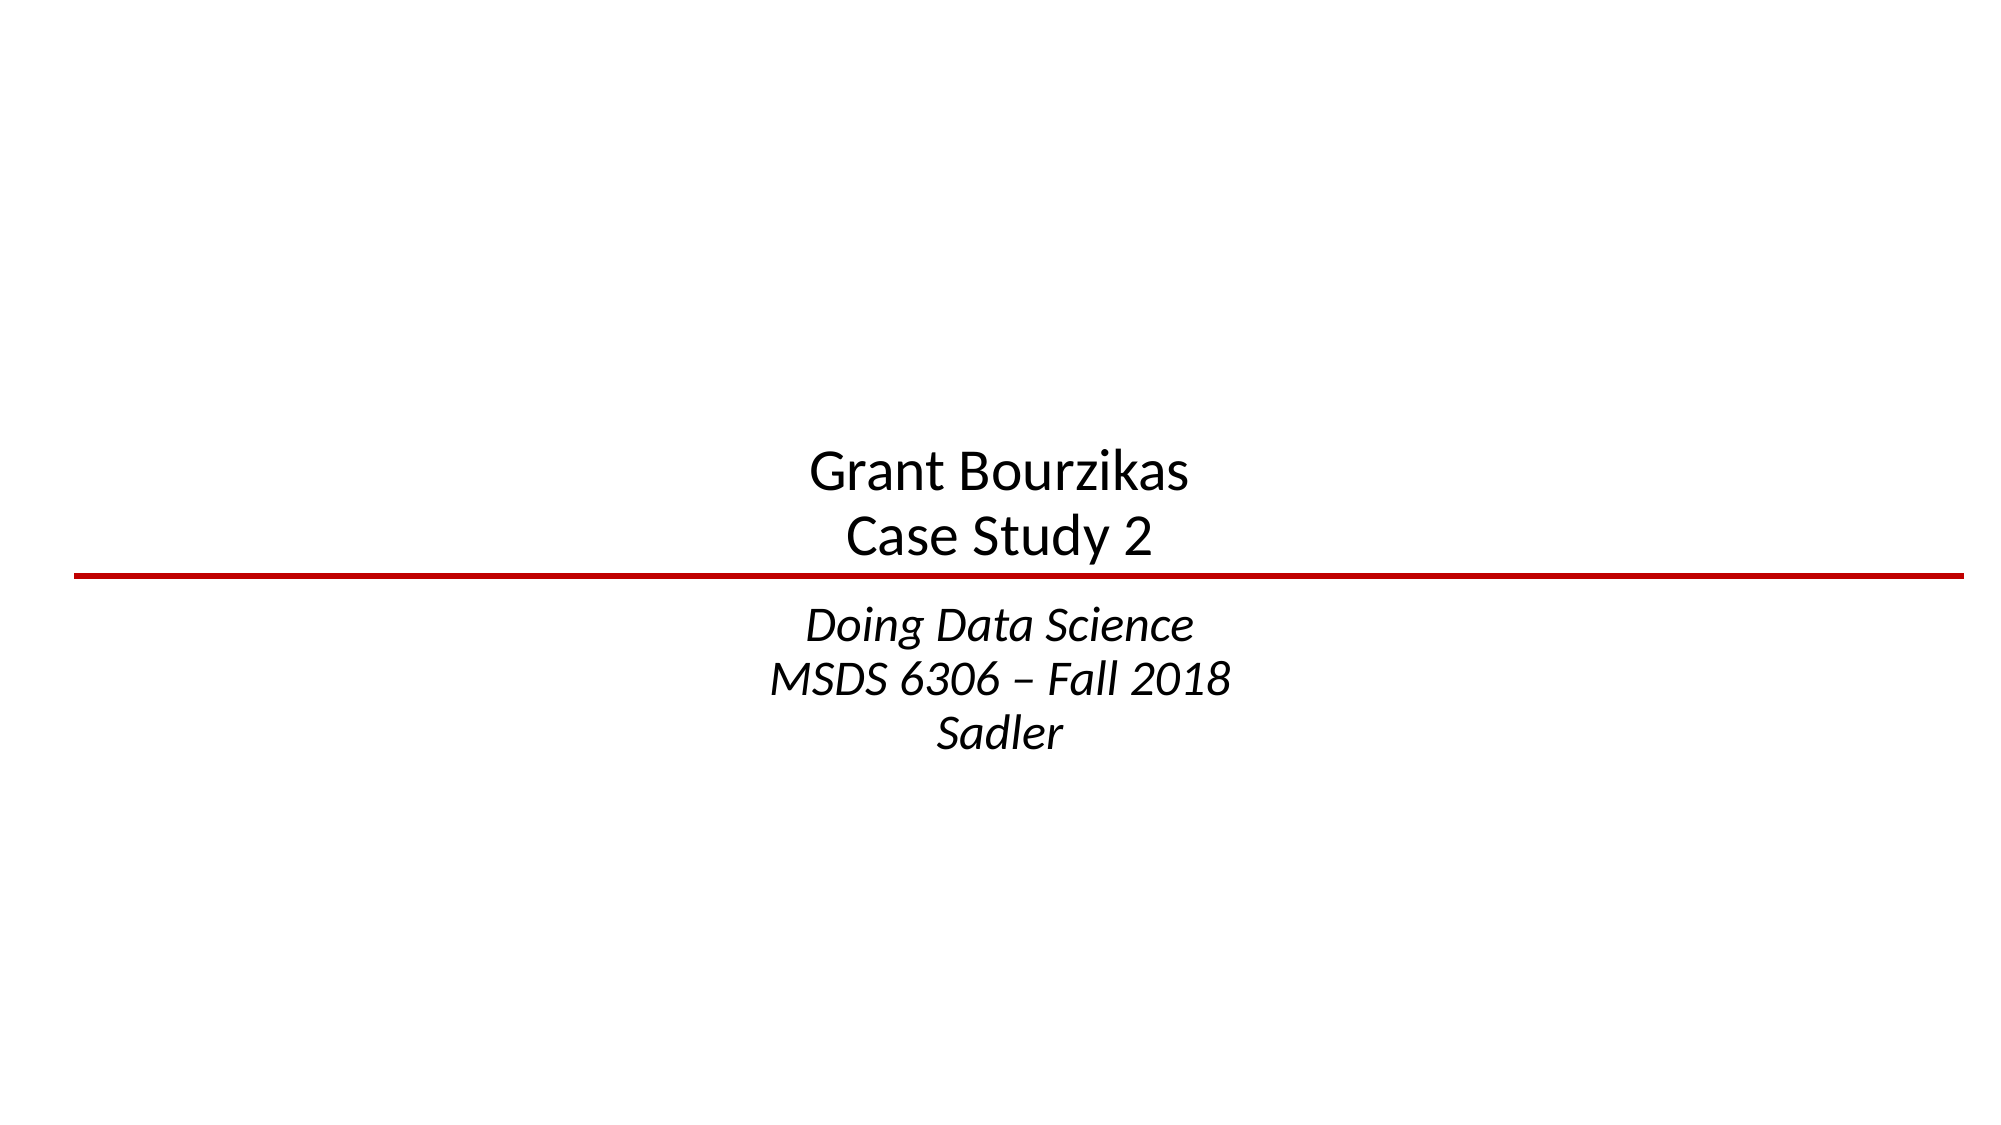

# Grant Bourzikas Case Study 2
Doing Data Science
MSDS 6306 – Fall 2018
Sadler